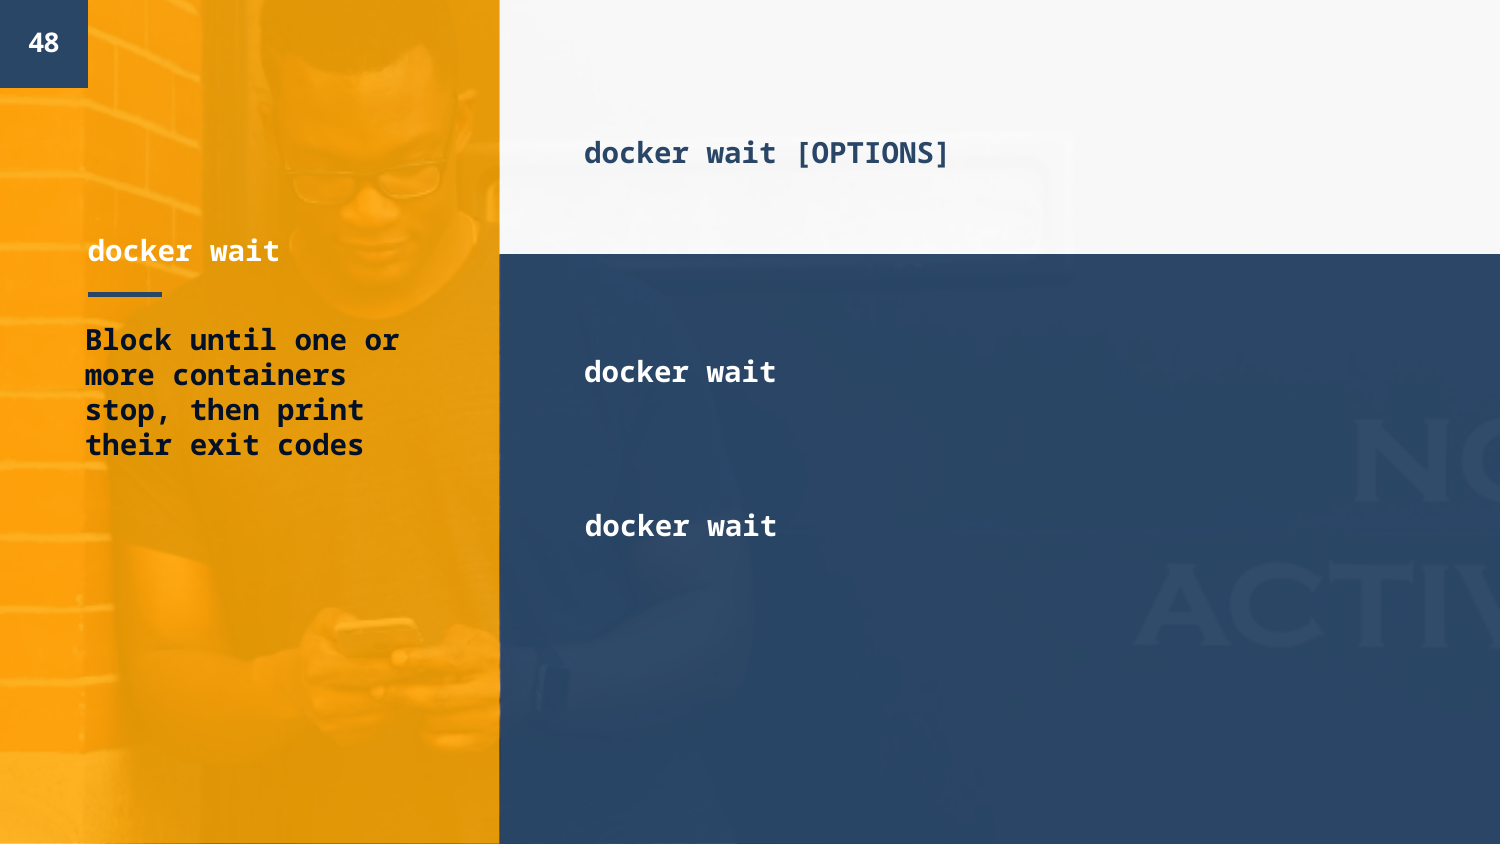

48
docker wait [OPTIONS]
# docker wait
docker wait
Block until one or more containers stop, then print their exit codes
docker wait